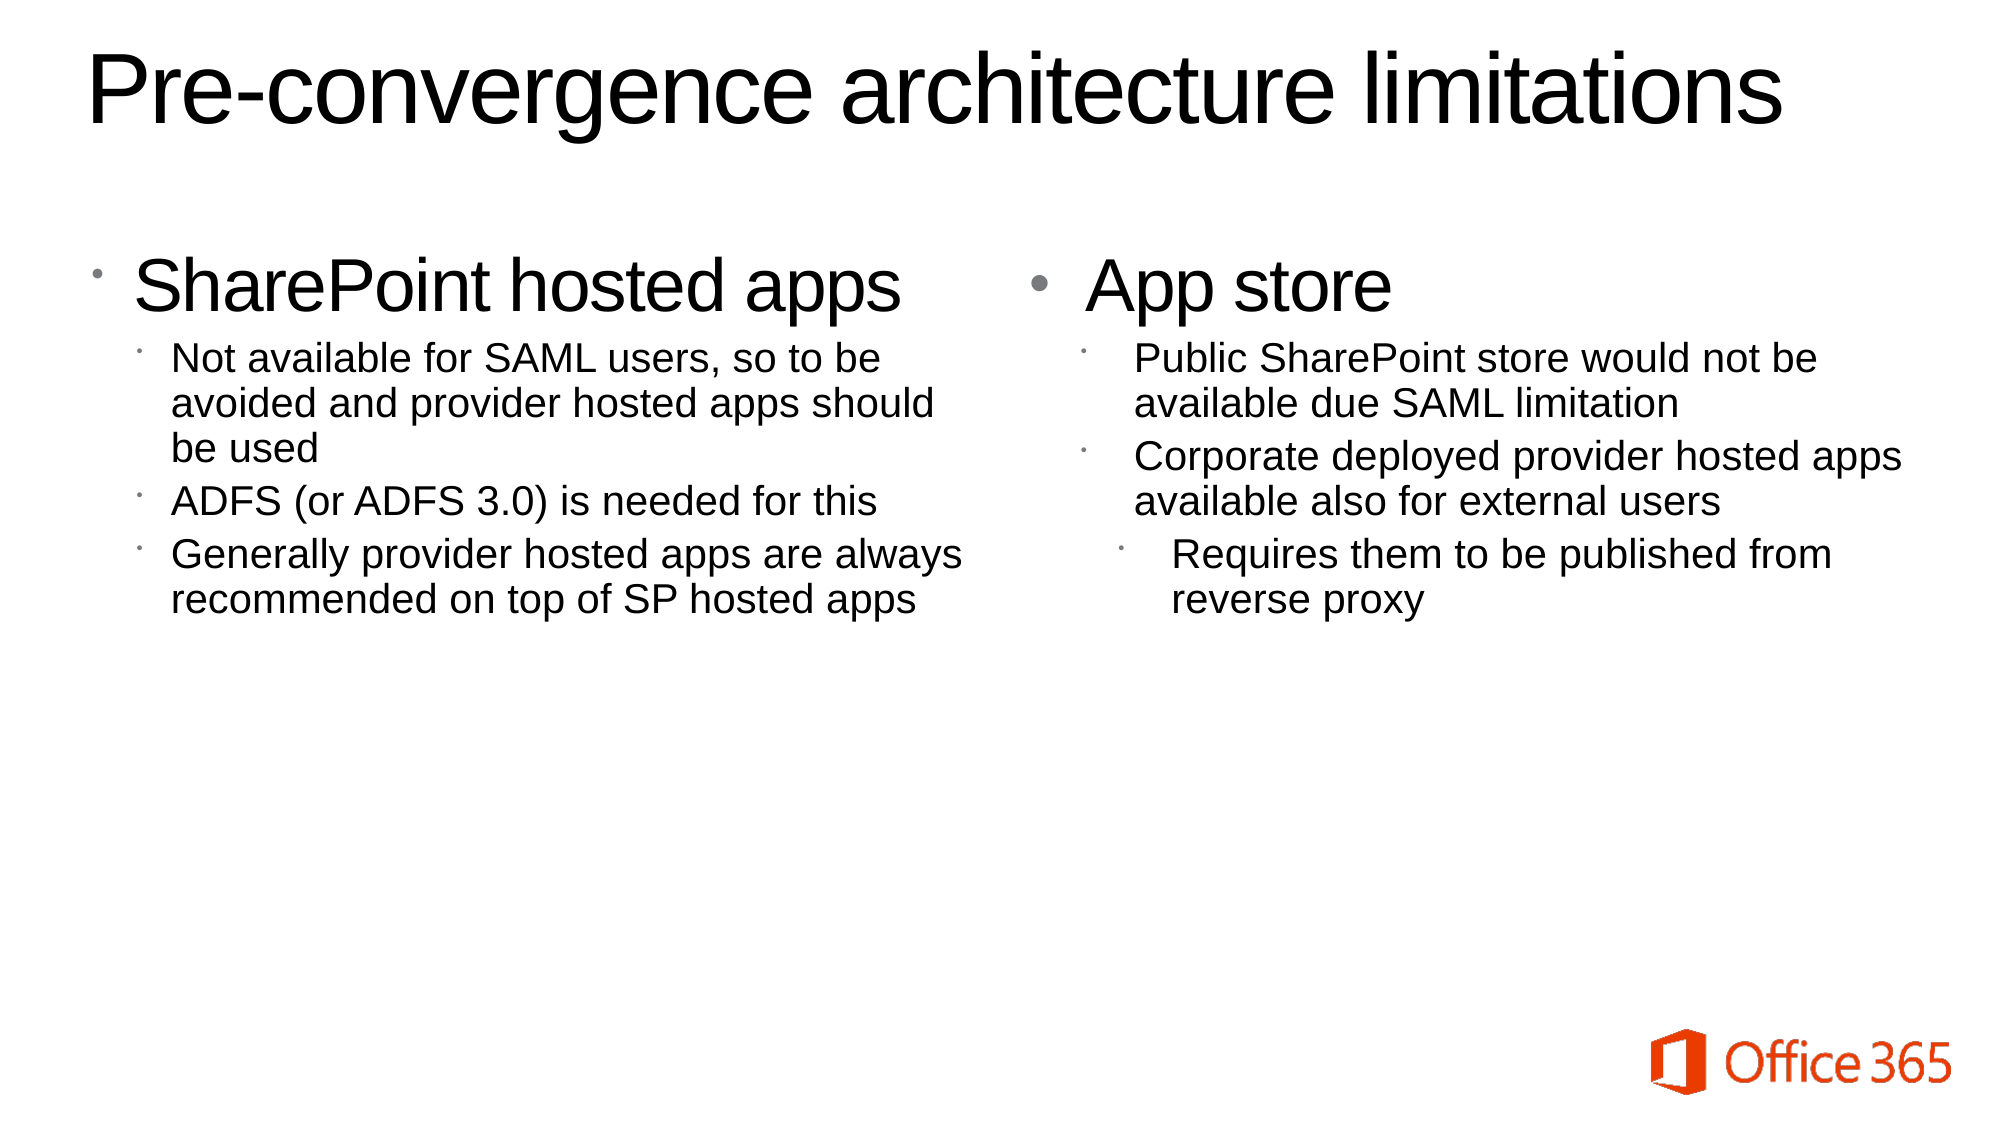

# Pre-convergence architecture limitations
SharePoint hosted apps
Not available for SAML users, so to be avoided and provider hosted apps should be used
ADFS (or ADFS 3.0) is needed for this
Generally provider hosted apps are always recommended on top of SP hosted apps
App store
Public SharePoint store would not be available due SAML limitation
Corporate deployed provider hosted apps available also for external users
Requires them to be published from reverse proxy